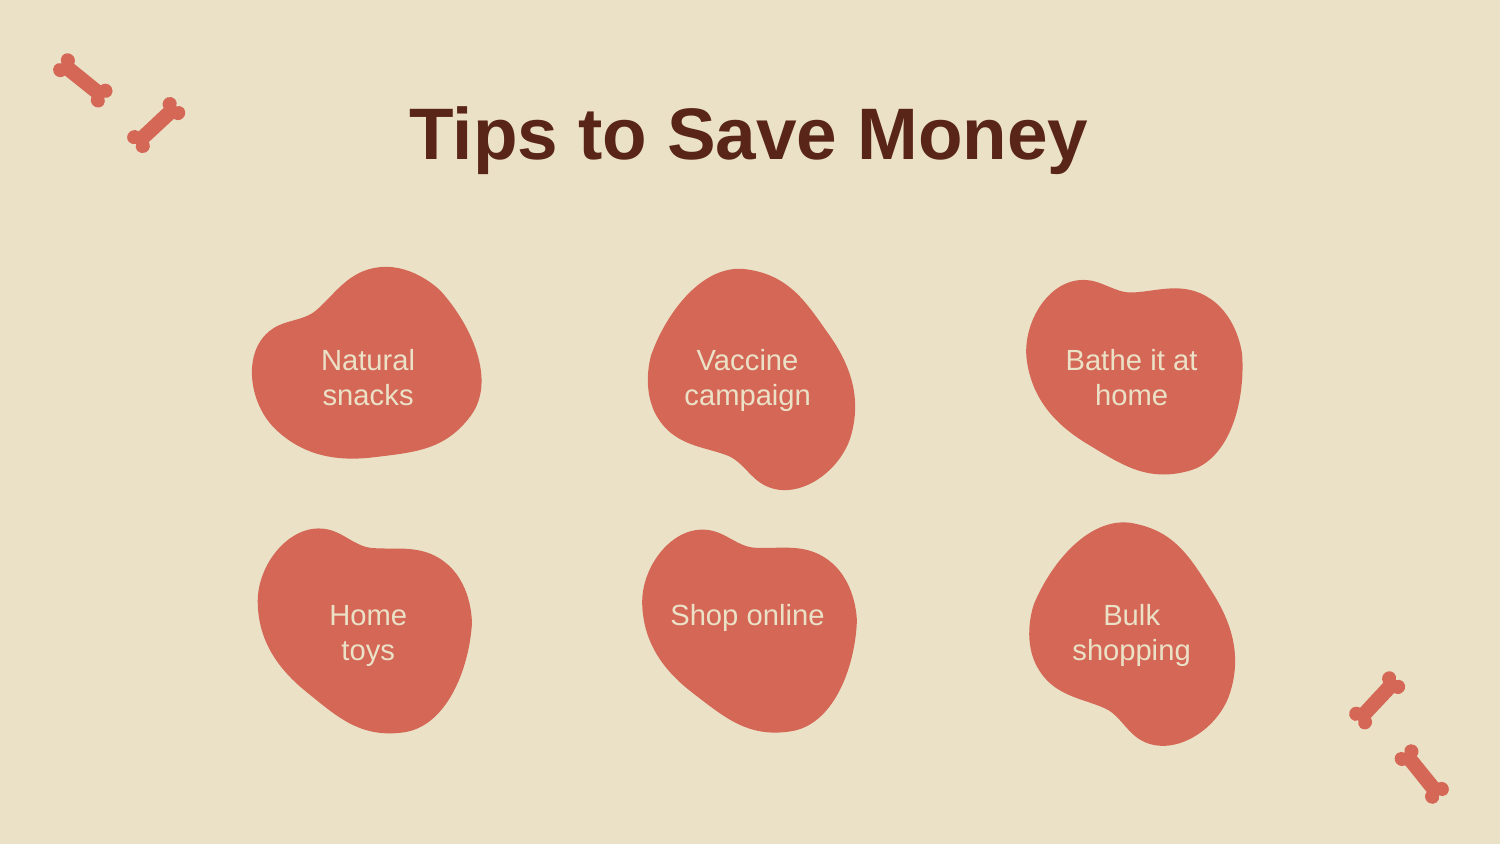

# Tips to Save Money

Natural snacks

Vaccine campaign

Bathe it at home

Home
toys

Shop online

Bulk shopping